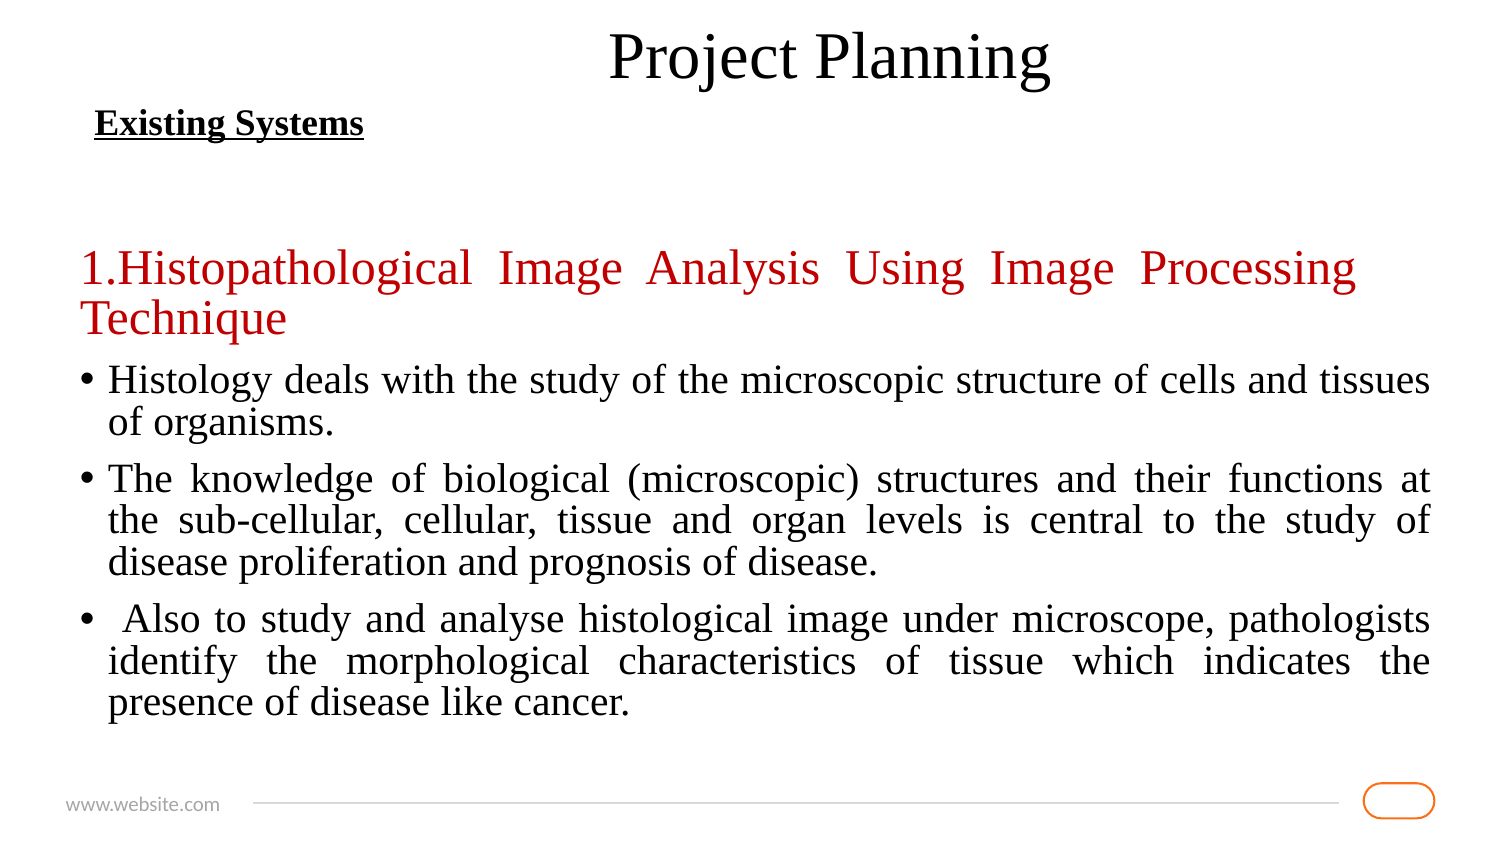

Project Planning
#
Existing Systems
1.Histopathological Image Analysis Using Image Processing    Technique
Histology deals with the study of the microscopic structure of cells and tissues of organisms.
The knowledge of biological (microscopic) structures and their functions at the sub-cellular, cellular, tissue and organ levels is central to the study of disease proliferation and prognosis of disease.
 Also to study and analyse histological image under microscope, pathologists identify the morphological characteristics of tissue which indicates the presence of disease like cancer.